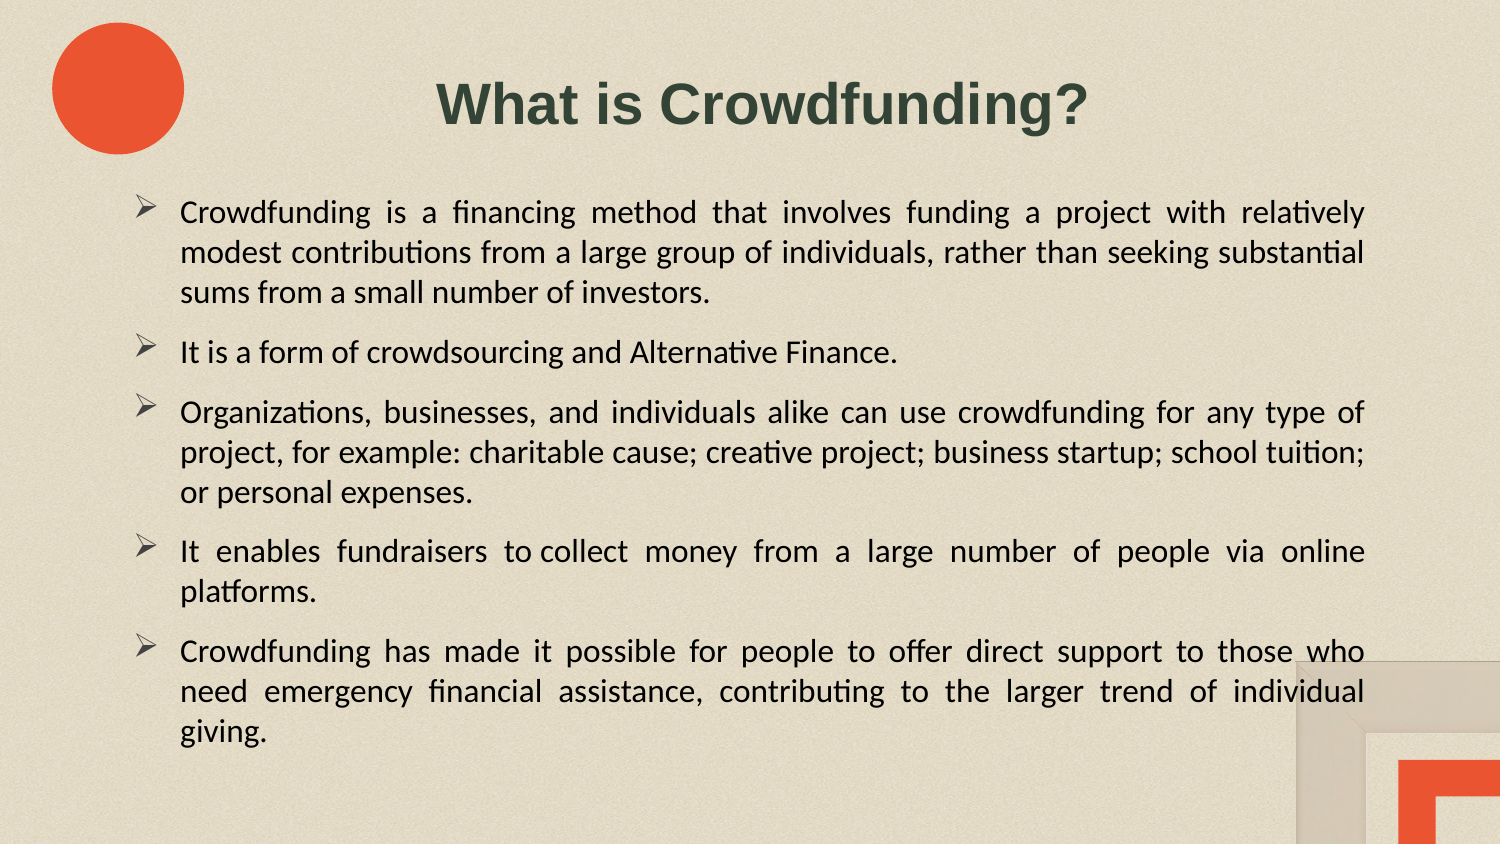

What is Crowdfunding?
#
Crowdfunding is a financing method that involves funding a project with relatively modest contributions from a large group of individuals, rather than seeking substantial sums from a small number of investors.

It is a form of crowdsourcing and Alternative Finance.

Organizations, businesses, and individuals alike can use crowdfunding for any type of project, for example: charitable cause; creative project; business startup; school tuition; or personal expenses.

It enables fundraisers to collect money from a large number of people via online platforms.

Crowdfunding has made it possible for people to offer direct support to those who need emergency financial assistance, contributing to the larger trend of individual giving.